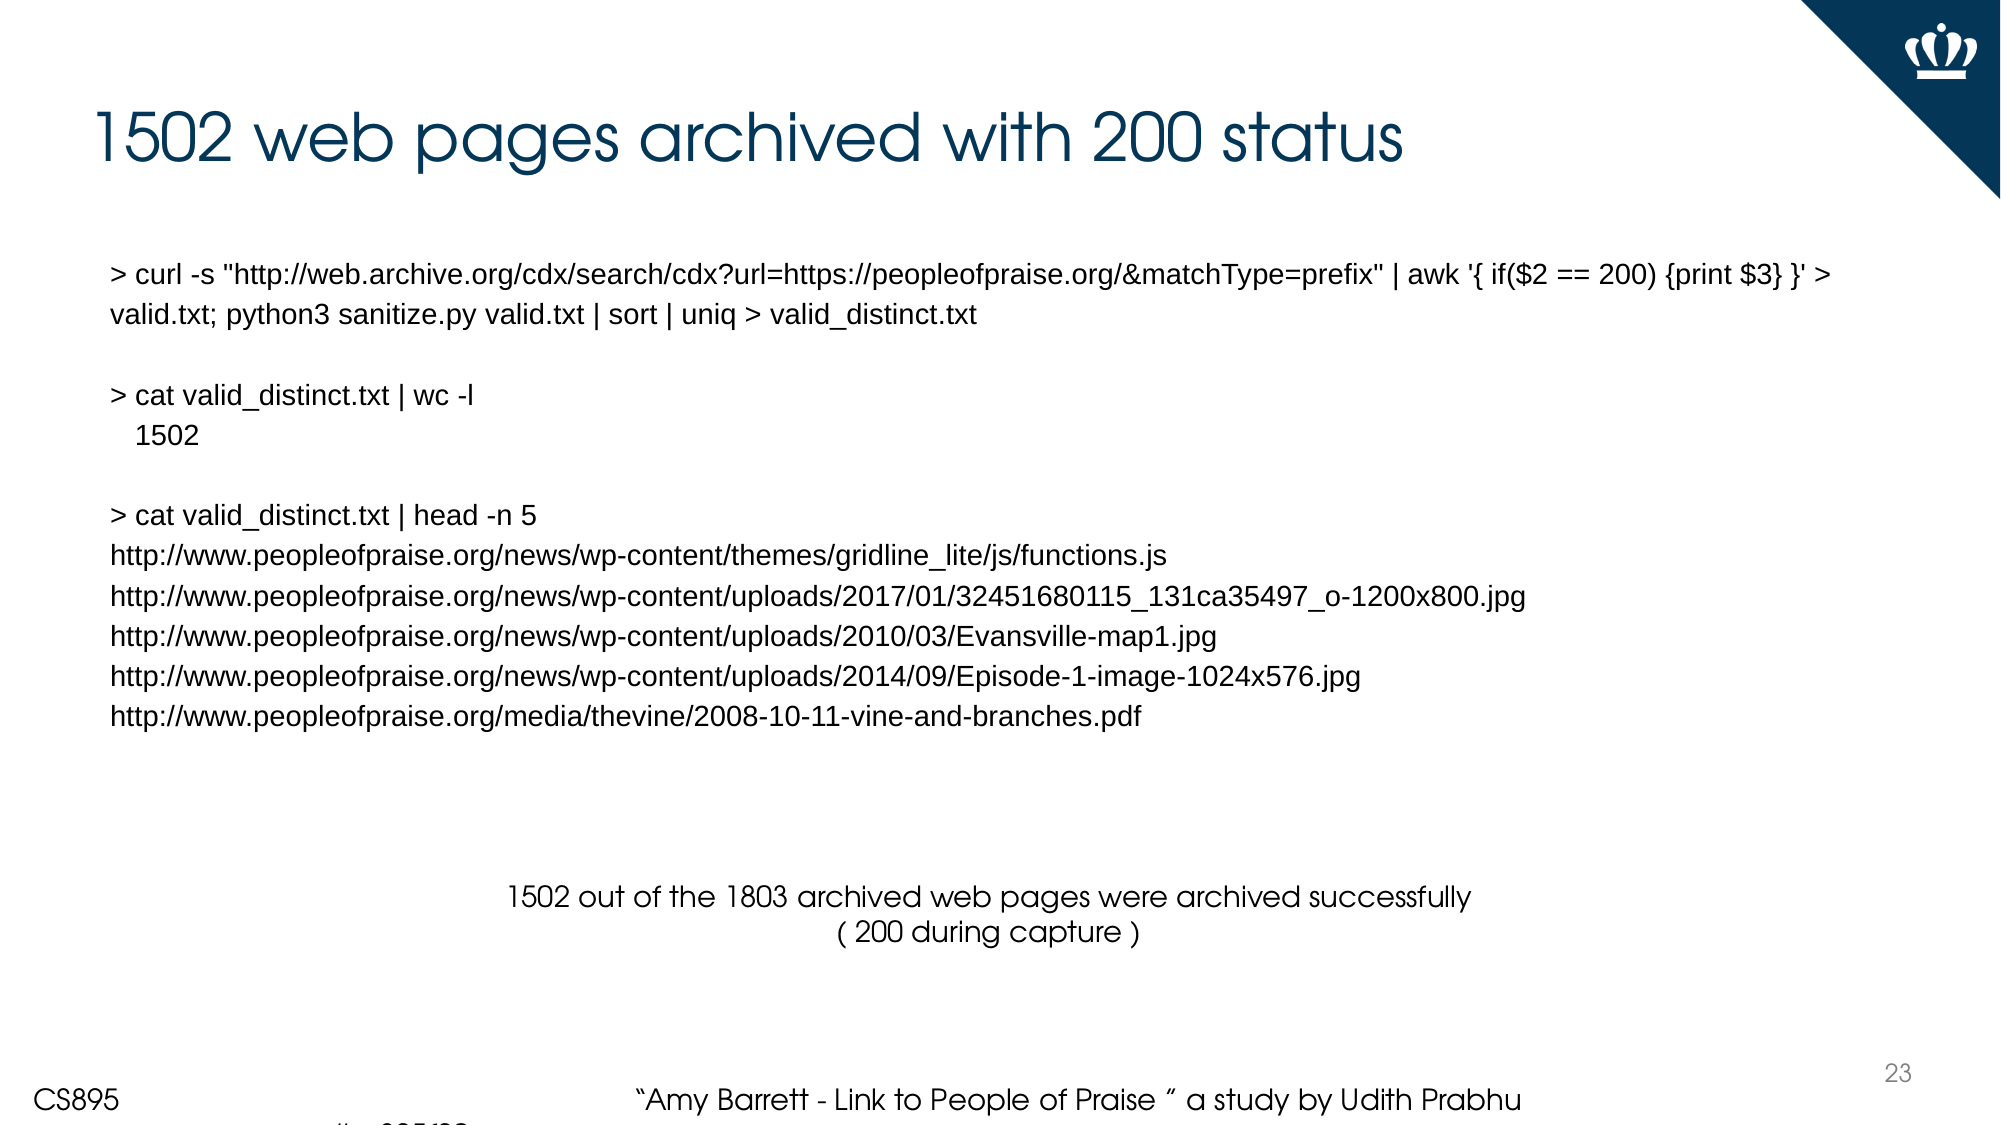

# 1502 web pages archived with 200 status
> curl -s "http://web.archive.org/cdx/search/cdx?url=https://peopleofpraise.org/&matchType=prefix" | awk '{ if($2 == 200) {print $3} }' > valid.txt; python3 sanitize.py valid.txt | sort | uniq > valid_distinct.txt

> cat valid_distinct.txt | wc -l
   1502

> cat valid_distinct.txt | head -n 5
http://www.peopleofpraise.org/news/wp-content/themes/gridline_lite/js/functions.js
http://www.peopleofpraise.org/news/wp-content/uploads/2017/01/32451680115_131ca35497_o-1200x800.jpg
http://www.peopleofpraise.org/news/wp-content/uploads/2010/03/Evansville-map1.jpg
http://www.peopleofpraise.org/news/wp-content/uploads/2014/09/Episode-1-image-1024x576.jpg
http://www.peopleofpraise.org/media/thevine/2008-10-11-vine-and-branches.pdf

1502 out of the 1803 archived web pages were archived successfully
( 200 during capture )
23
CS895				“Amy Barrett - Link to People of Praise ” a study by Udith Prabhu				#cs895f20